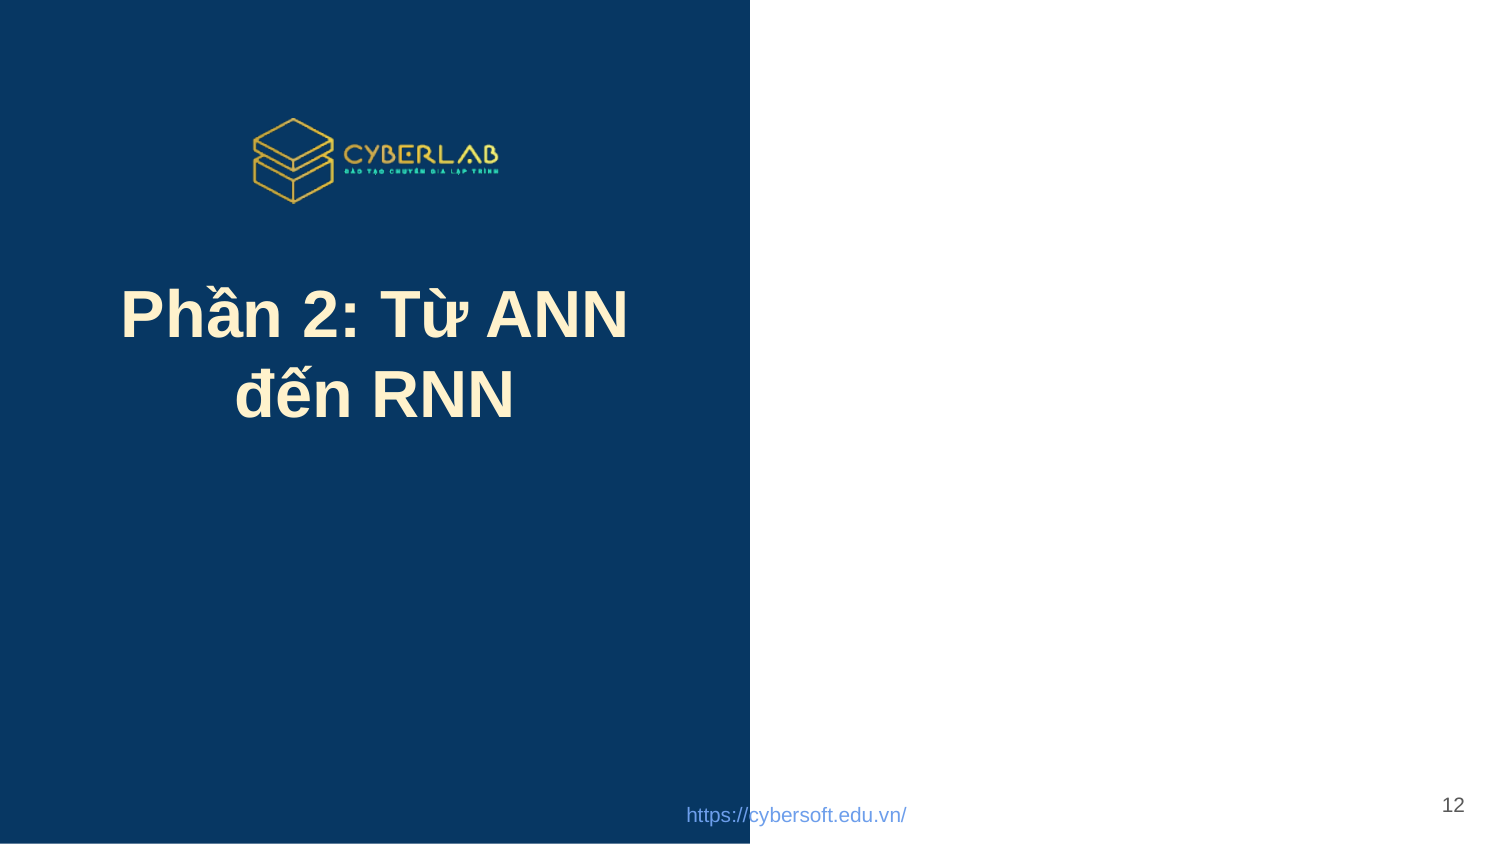

# Phần 2: Từ ANN đến RNN

12